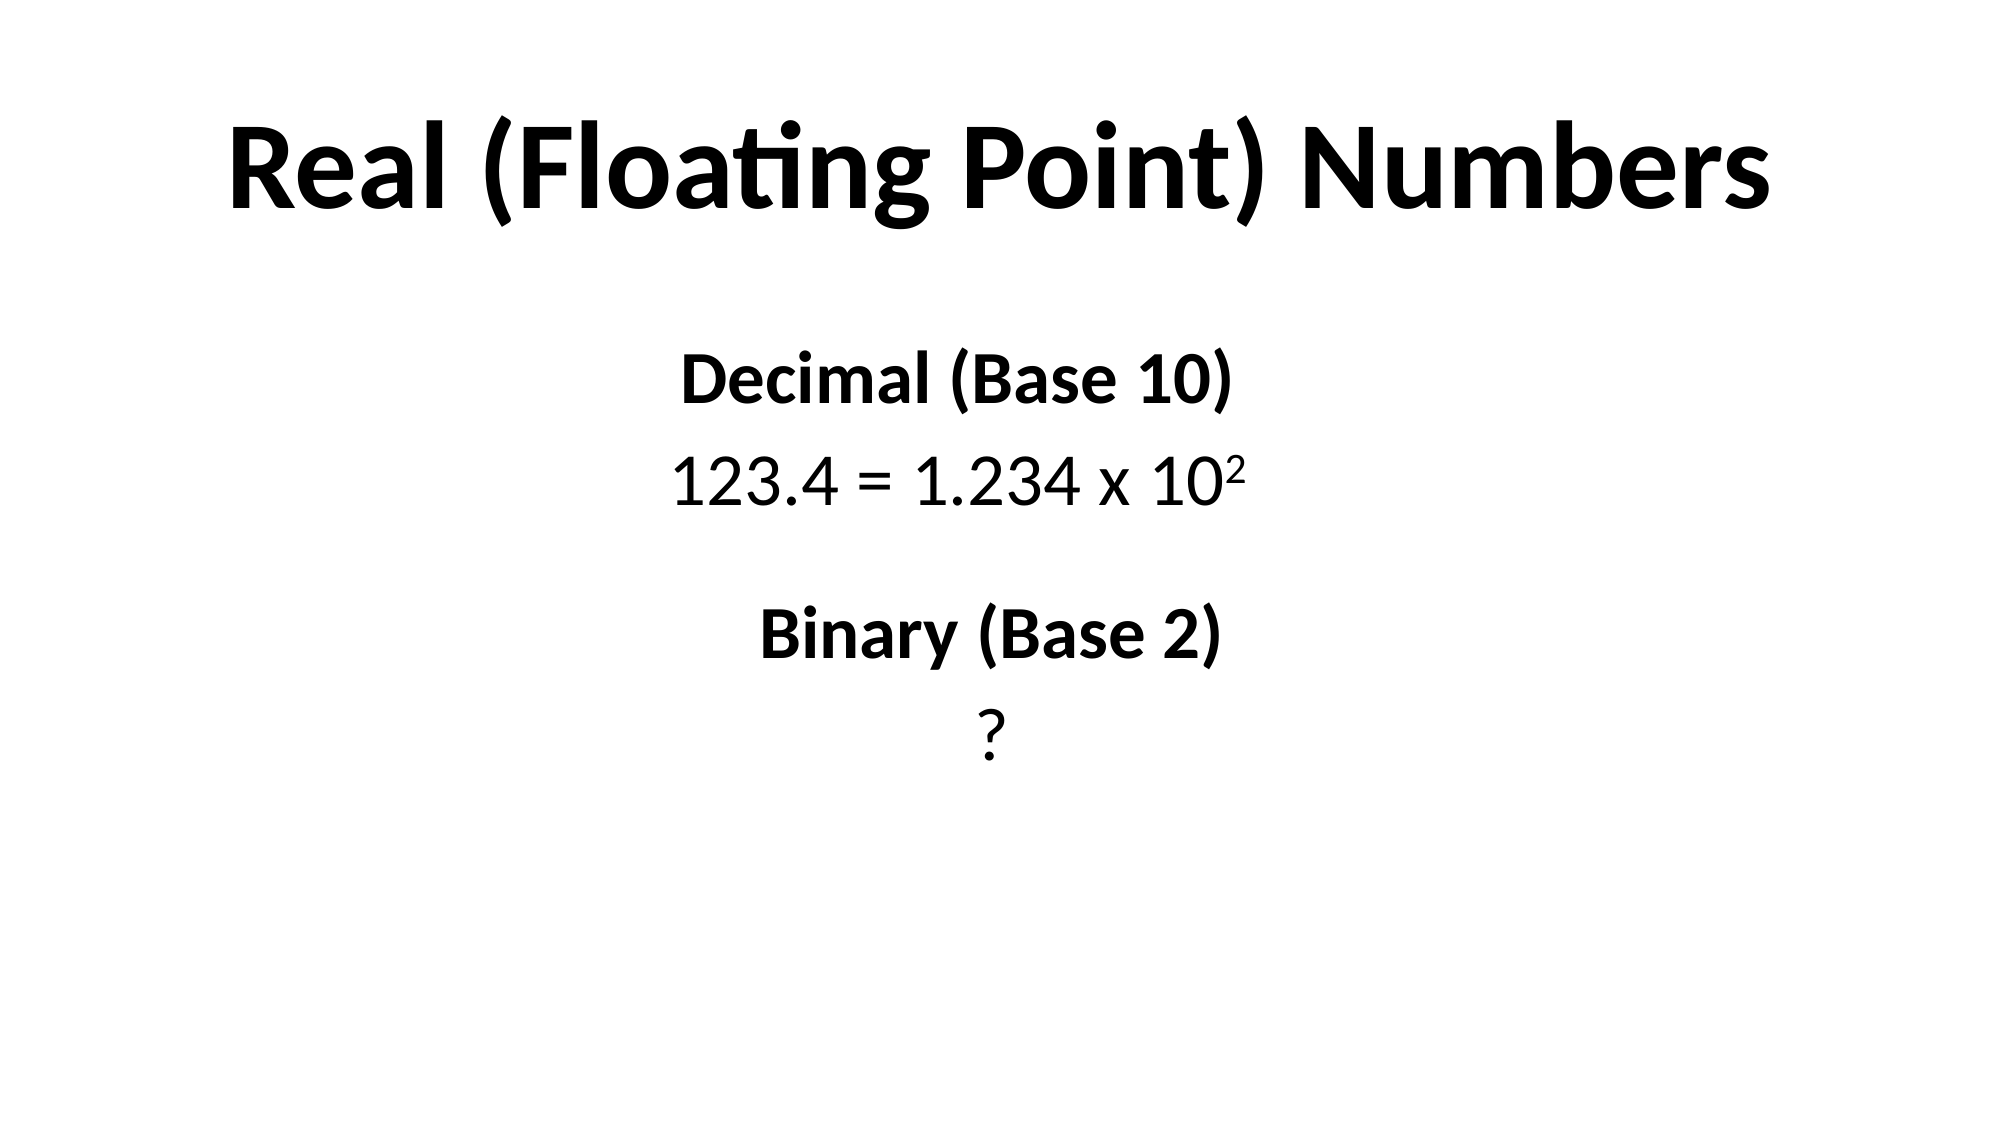

# Real (Floating Point) Numbers
Decimal (Base 10)
123.4 = 1.234 x 102

Binary (Base 2)
?